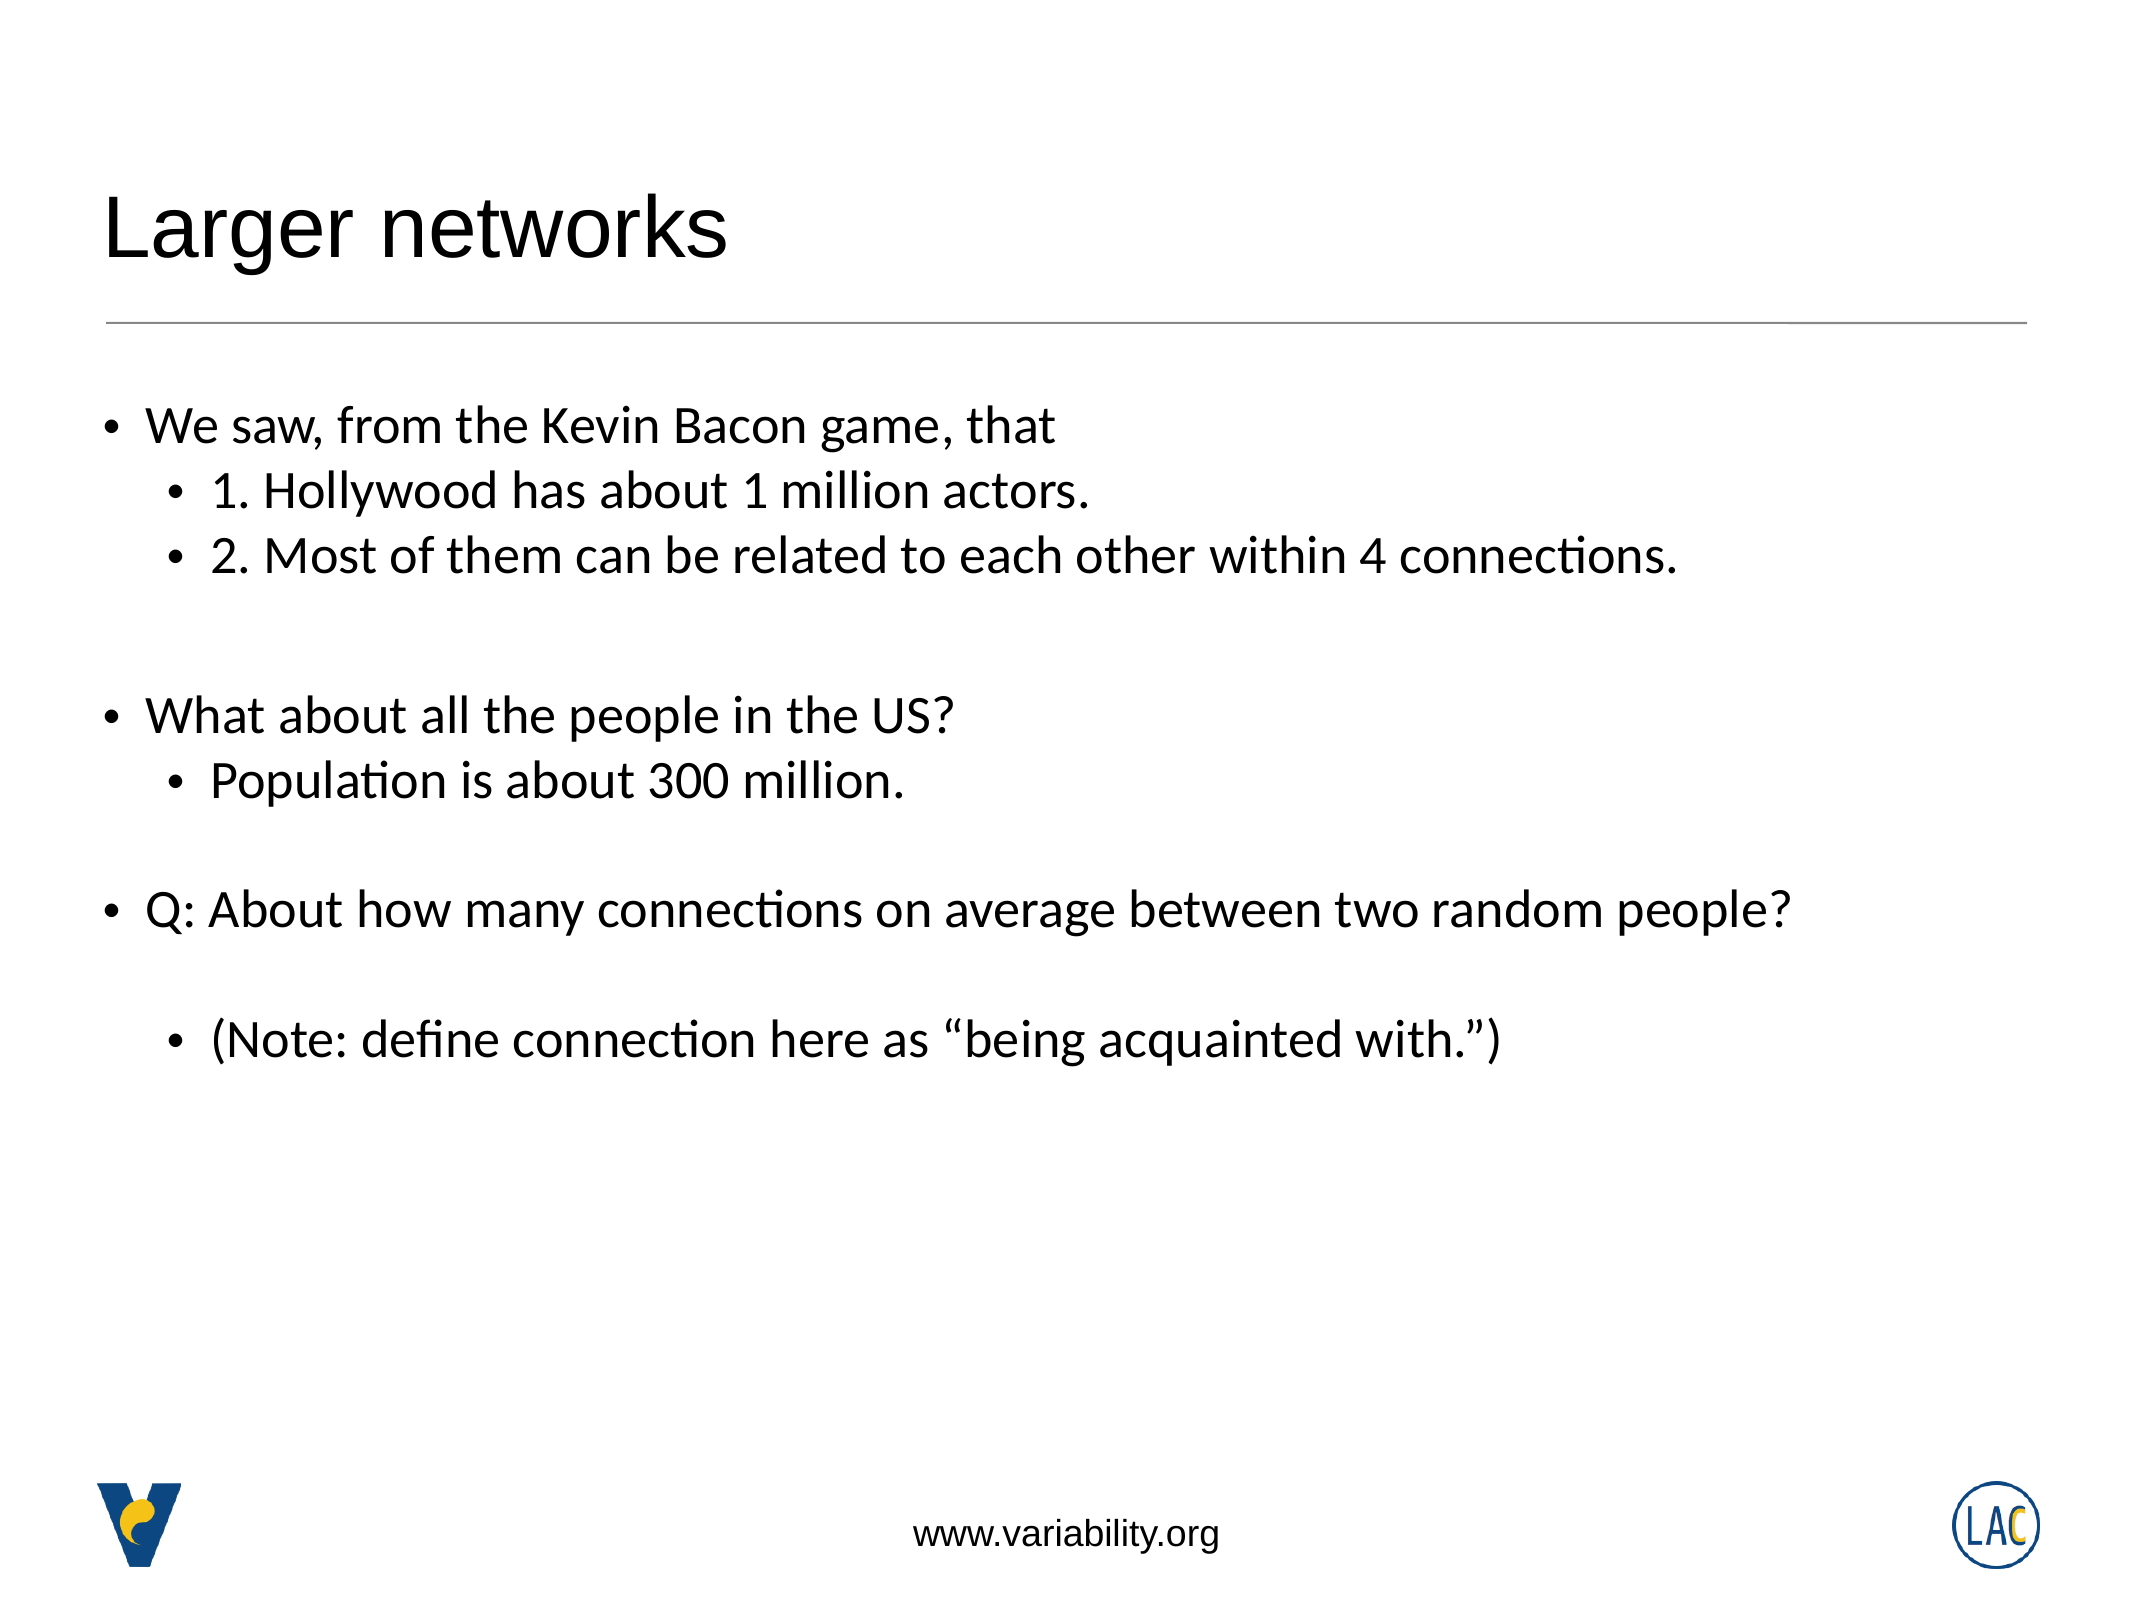

# Larger networks
We saw, from the Kevin Bacon game, that
1. Hollywood has about 1 million actors.
2. Most of them can be related to each other within 4 connections.

What about all the people in the US?
Population is about 300 million.

Q: About how many connections on average between two random people?

(Note: define connection here as “being acquainted with.”)